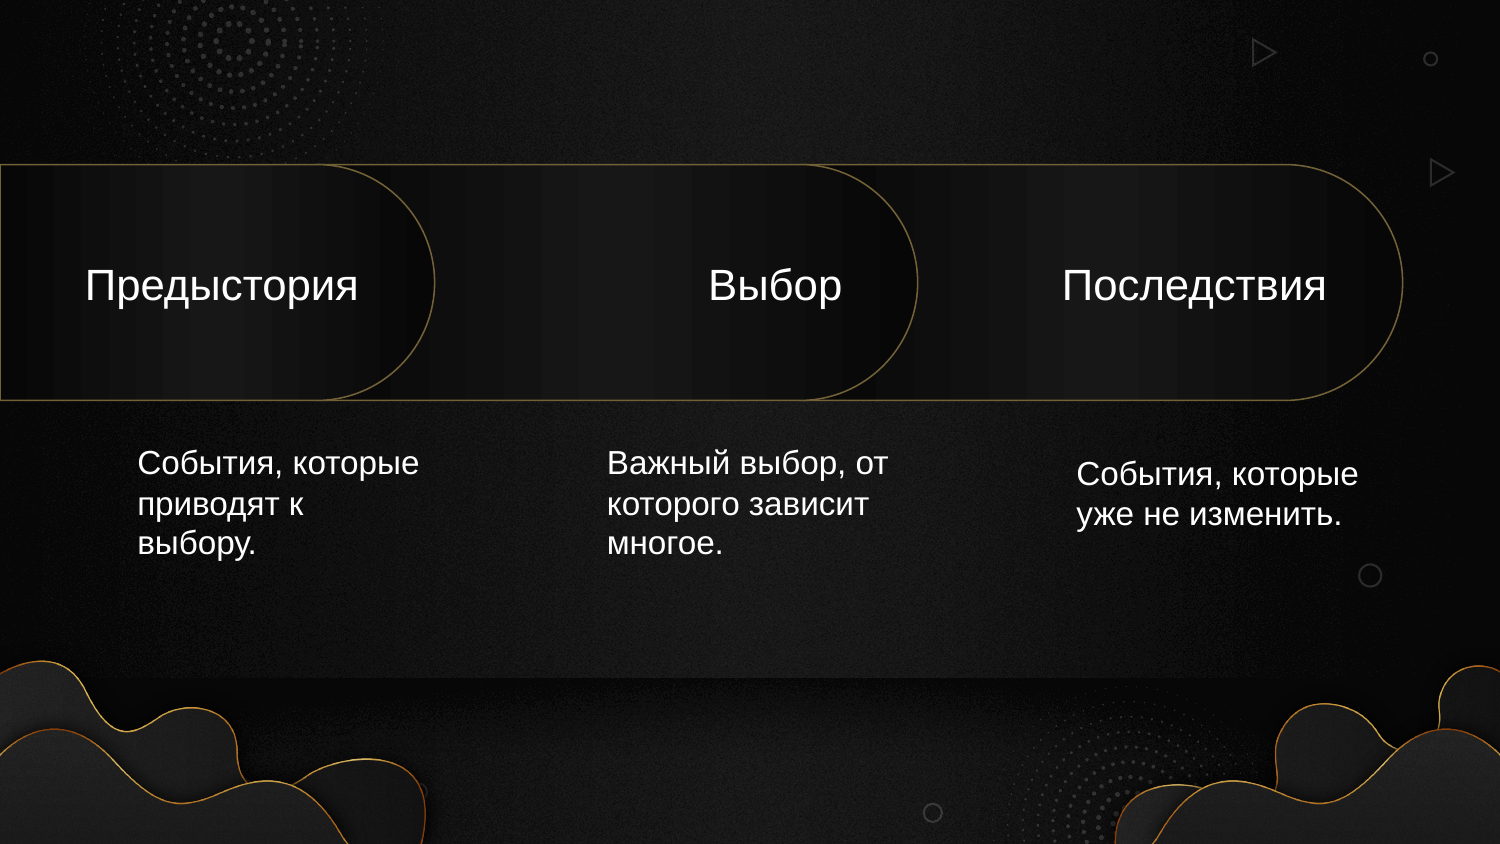

Предыстория
Выбор
Последствия
События, которые приводят к выбору.
Важный выбор, от которого зависит многое.
События, которые уже не изменить.